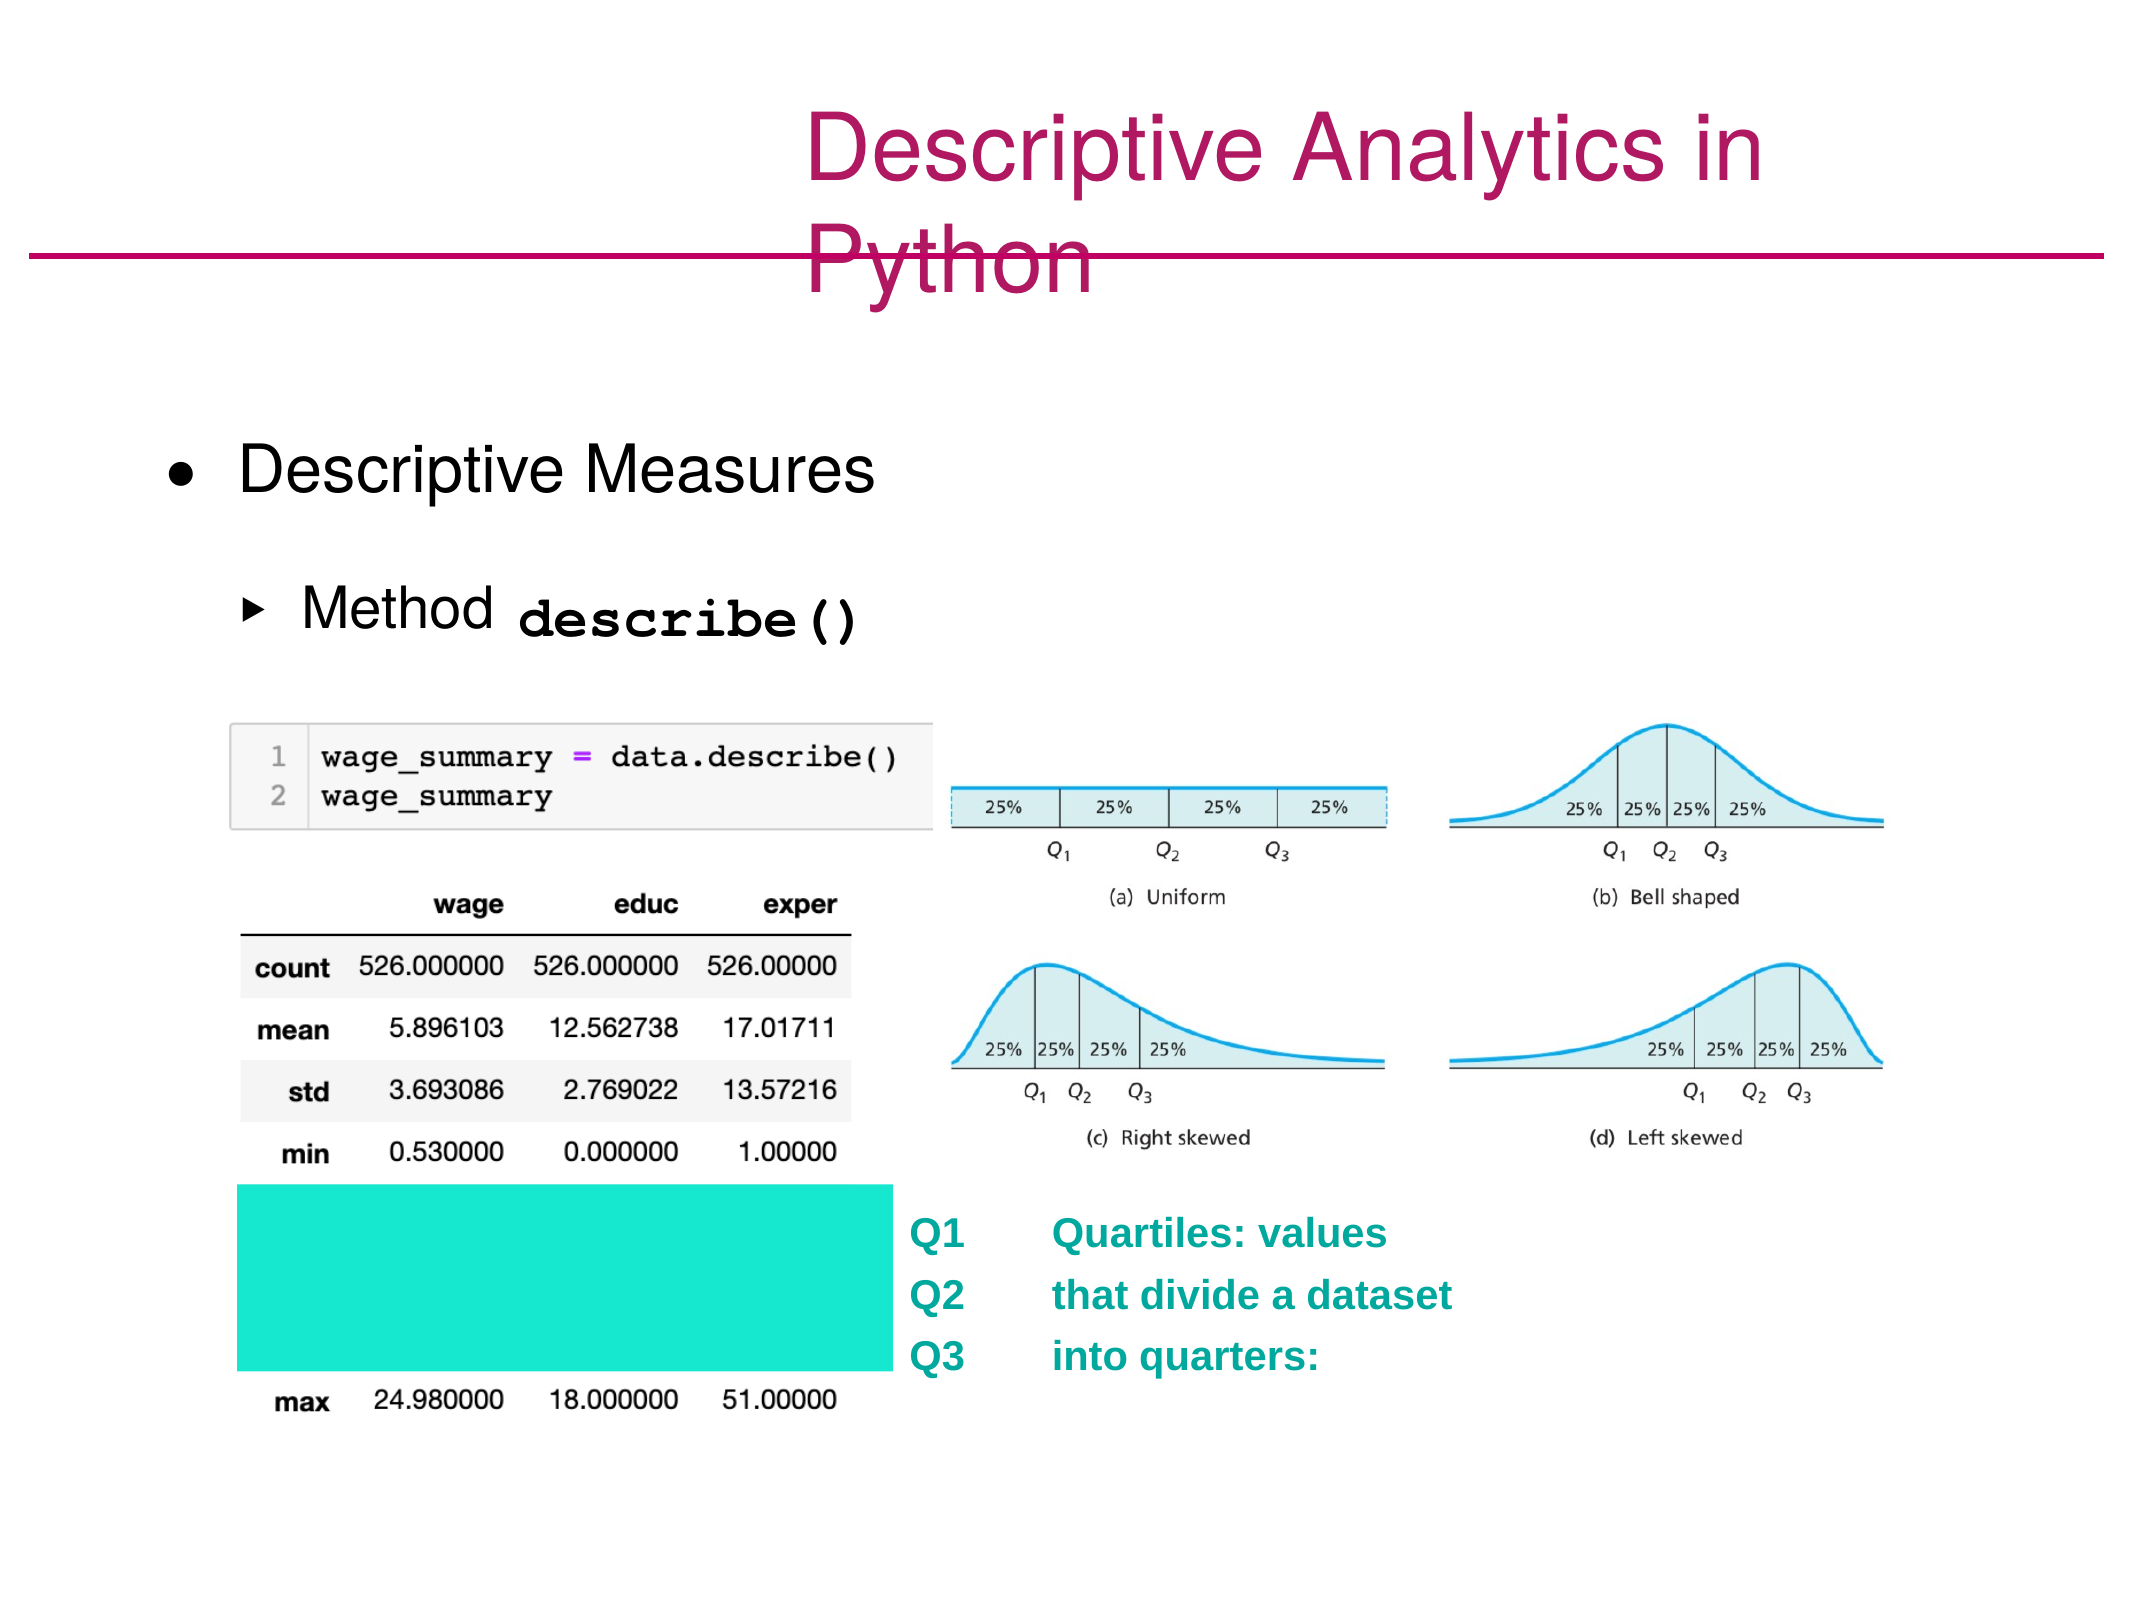

# Descriptive Analytics in Python

Descriptive Measures
Method
describe()

Q1 Q2 Q3
Quartiles: values that divide a dataset into quarters: